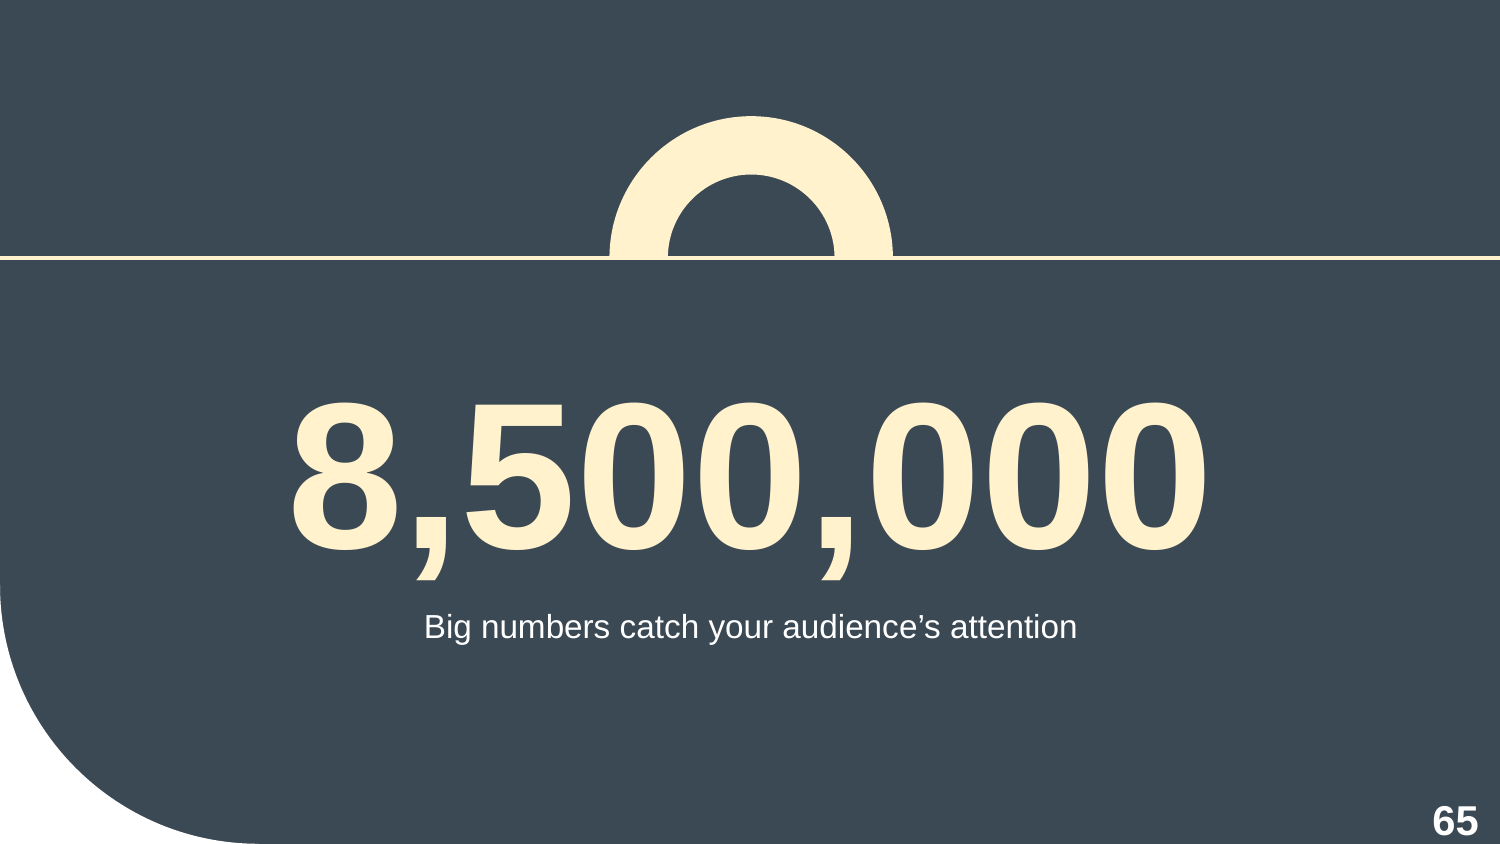

# 8,500,000
Big numbers catch your audience’s attention
65